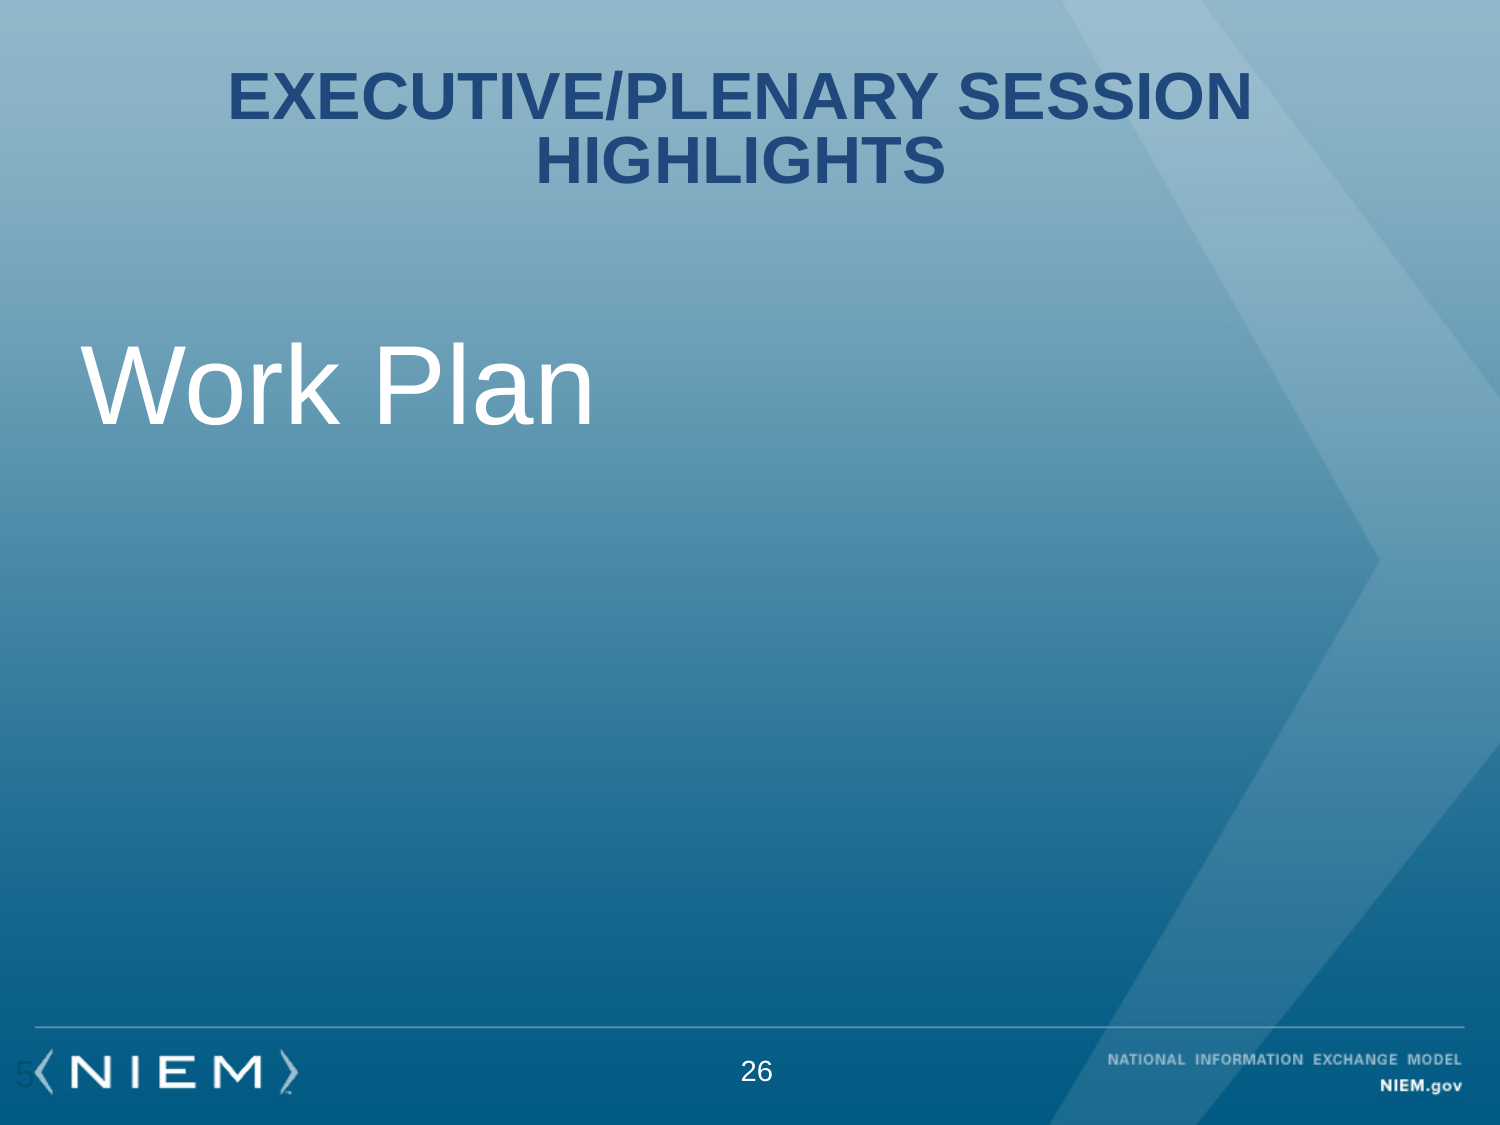

Executive/Plenary Session
Highlights

Work Plan
5
26